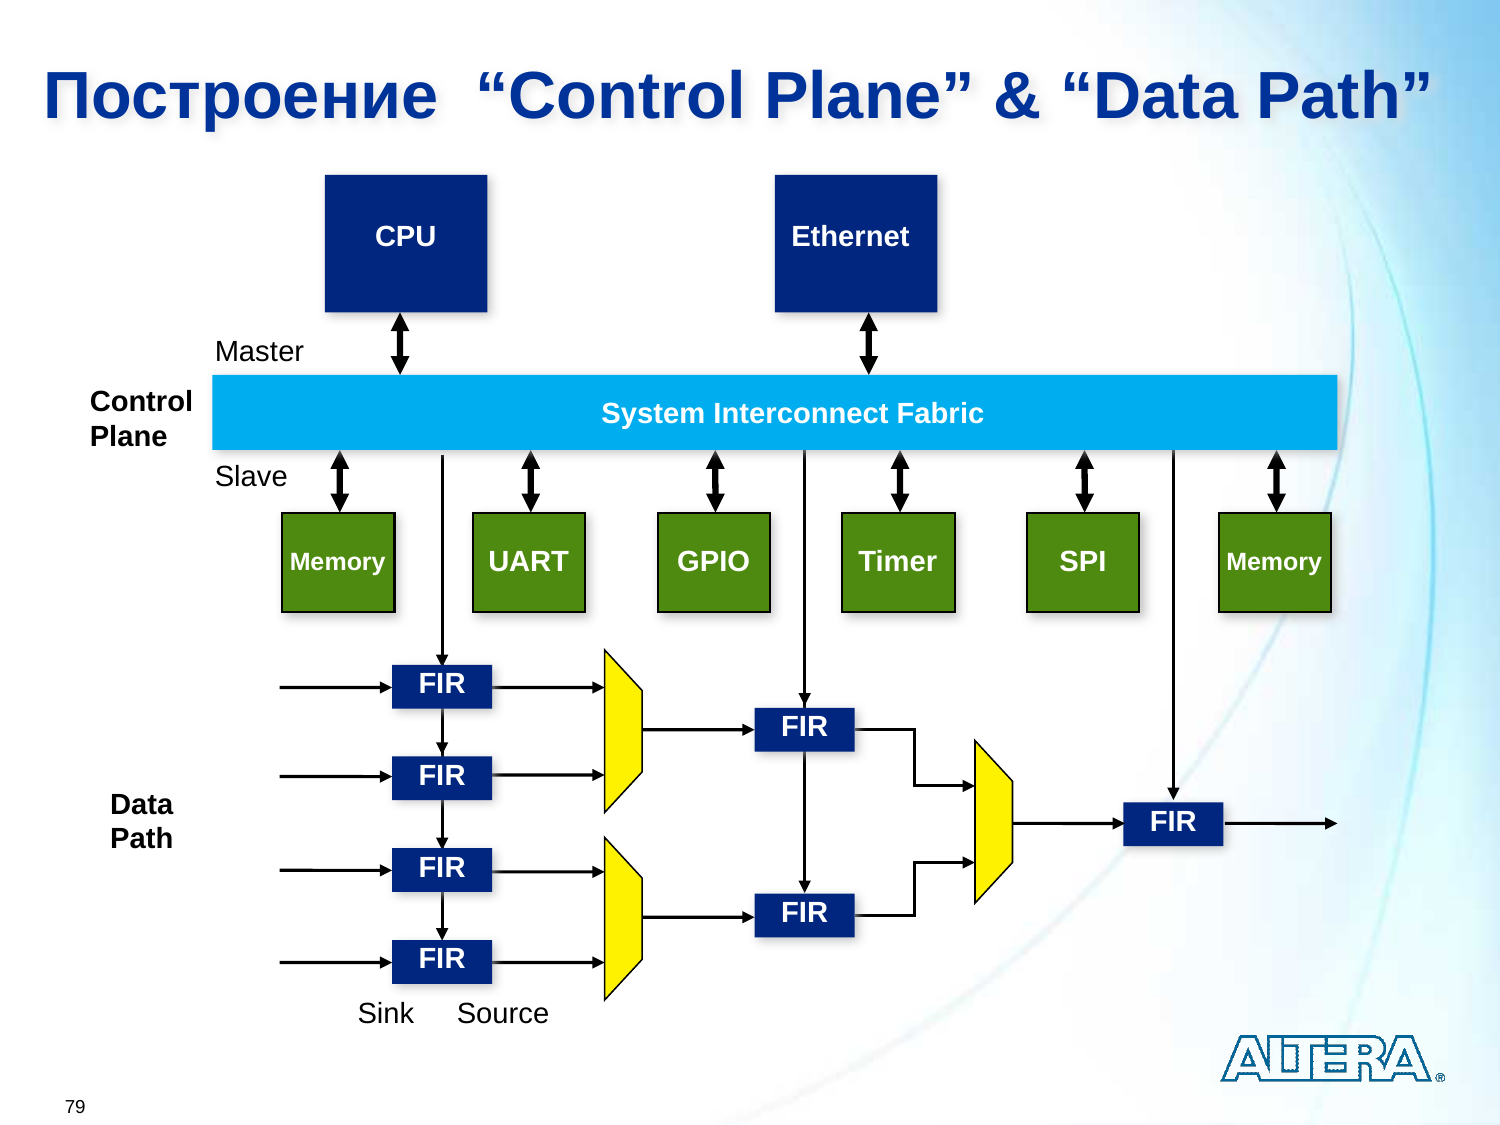

# Построение  “Control Plane” & “Data Path”

CPU

Ethernet

Master
Slave
Control
Plane

System Interconnect Fabric

Memory

UART

GPIO

Timer

SPI

Memory
FIR

FIR

FIR

FIR

FIR

FIR

FIR

Data
Path
Sink
Source